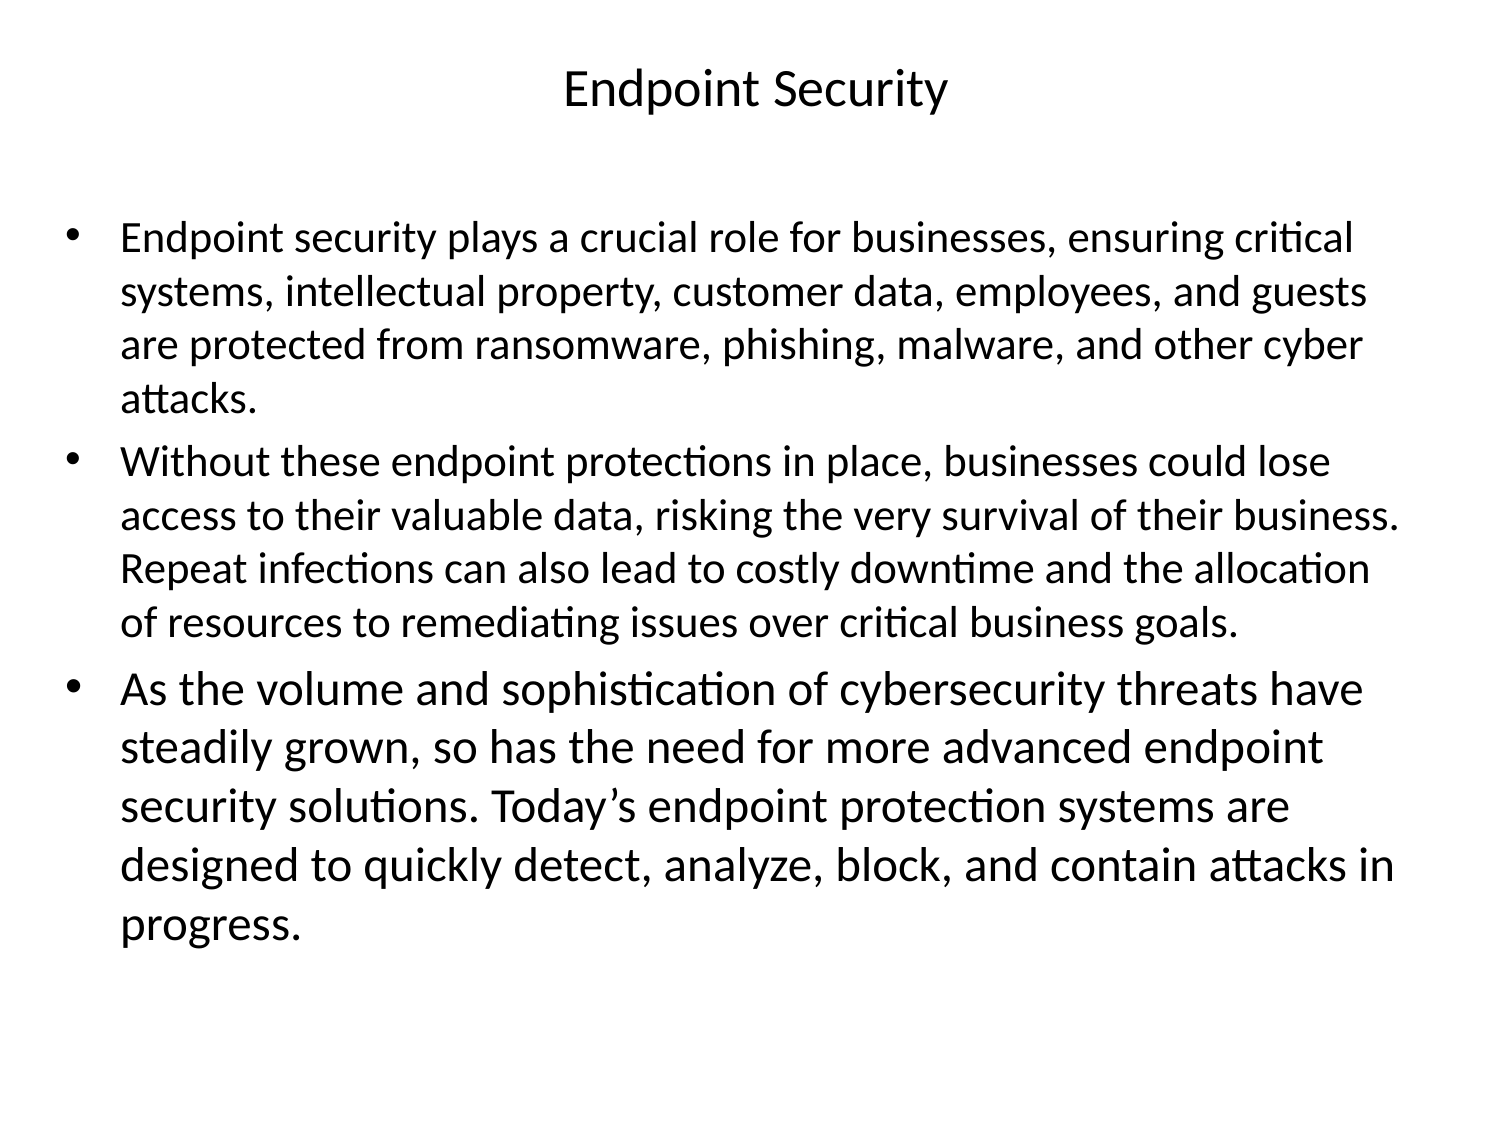

# Endpoint Security
Endpoint security plays a crucial role for businesses, ensuring critical systems, intellectual property, customer data, employees, and guests are protected from ransomware, phishing, malware, and other cyber attacks.
Without these endpoint protections in place, businesses could lose access to their valuable data, risking the very survival of their business. Repeat infections can also lead to costly downtime and the allocation of resources to remediating issues over critical business goals.
As the volume and sophistication of cybersecurity threats have steadily grown, so has the need for more advanced endpoint security solutions. Today’s endpoint protection systems are designed to quickly detect, analyze, block, and contain attacks in progress.